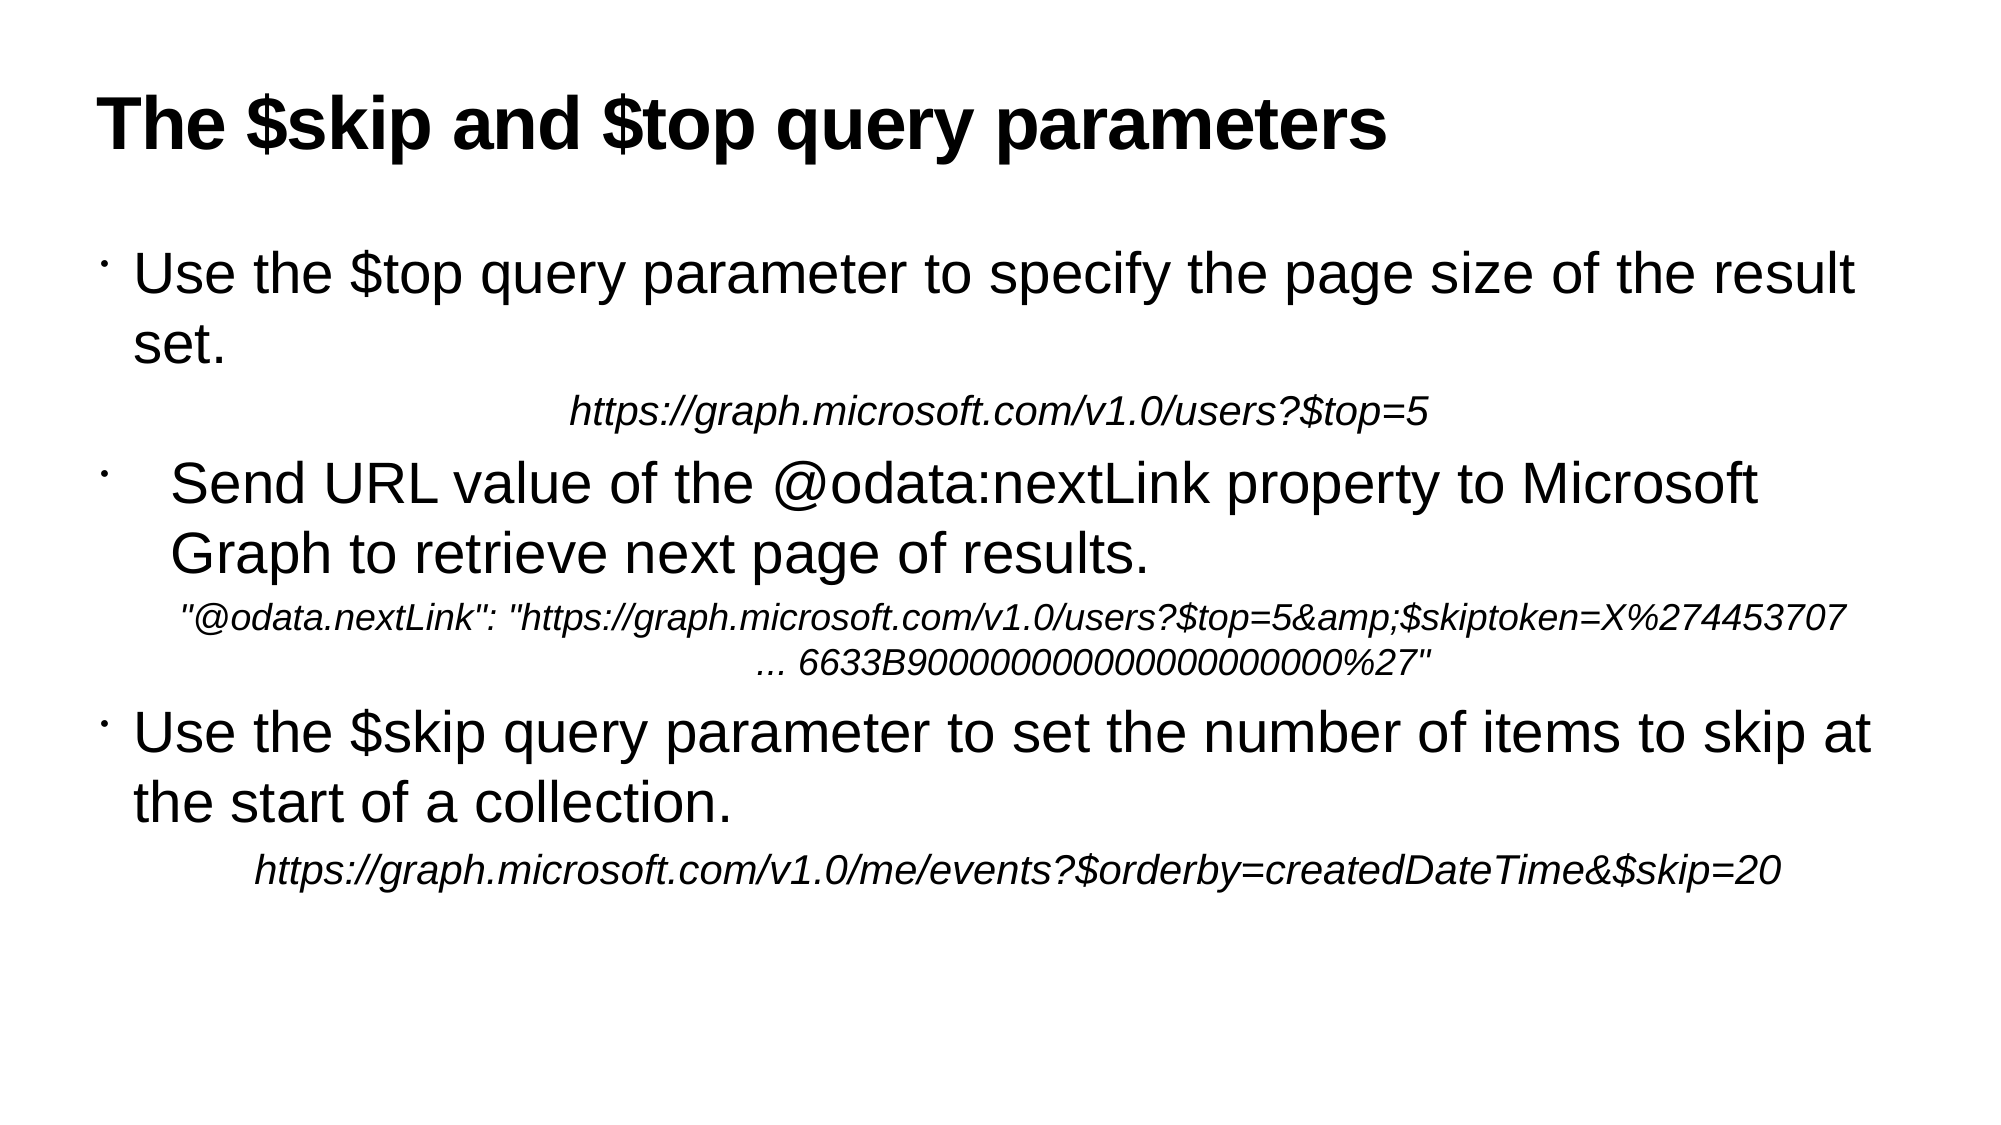

# The $skip and $top query parameters
Use the $top query parameter to specify the page size of the result set.
https://graph.microsoft.com/v1.0/users?$top=5
Send URL value of the @odata:nextLink property to Microsoft Graph to retrieve next page of results.
"@odata.nextLink": "https://graph.microsoft.com/v1.0/users?$top=5&amp;$skiptoken=X%274453707 	... 6633B900000000000000000000%27"
Use the $skip query parameter to set the number of items to skip at the start of a collection.
https://graph.microsoft.com/v1.0/me/events?$orderby=createdDateTime&$skip=20